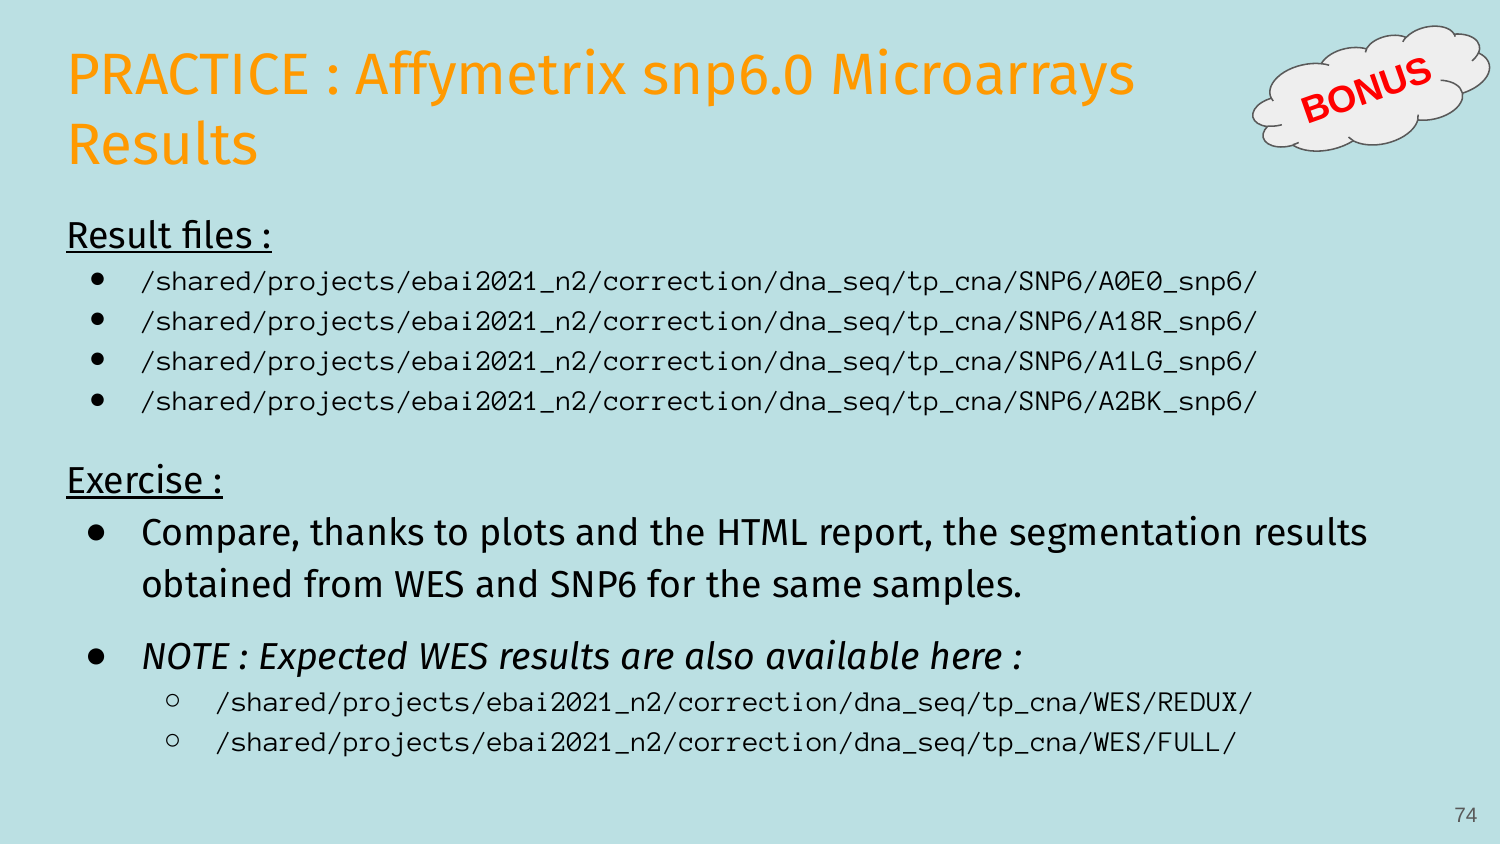

# PRACTICE : Affymetrix snp6.0 Microarrays Results

BONUS
Result files :
/shared/projects/ebai2021_n2/correction/dna_seq/tp_cna/SNP6/A0E0_snp6/
/shared/projects/ebai2021_n2/correction/dna_seq/tp_cna/SNP6/A18R_snp6/
/shared/projects/ebai2021_n2/correction/dna_seq/tp_cna/SNP6/A1LG_snp6/
/shared/projects/ebai2021_n2/correction/dna_seq/tp_cna/SNP6/A2BK_snp6/
Exercise :
Compare, thanks to plots and the HTML report, the segmentation results obtained from WES and SNP6 for the same samples.
NOTE : Expected WES results are also available here :
/shared/projects/ebai2021_n2/correction/dna_seq/tp_cna/WES/REDUX/
/shared/projects/ebai2021_n2/correction/dna_seq/tp_cna/WES/FULL/
74